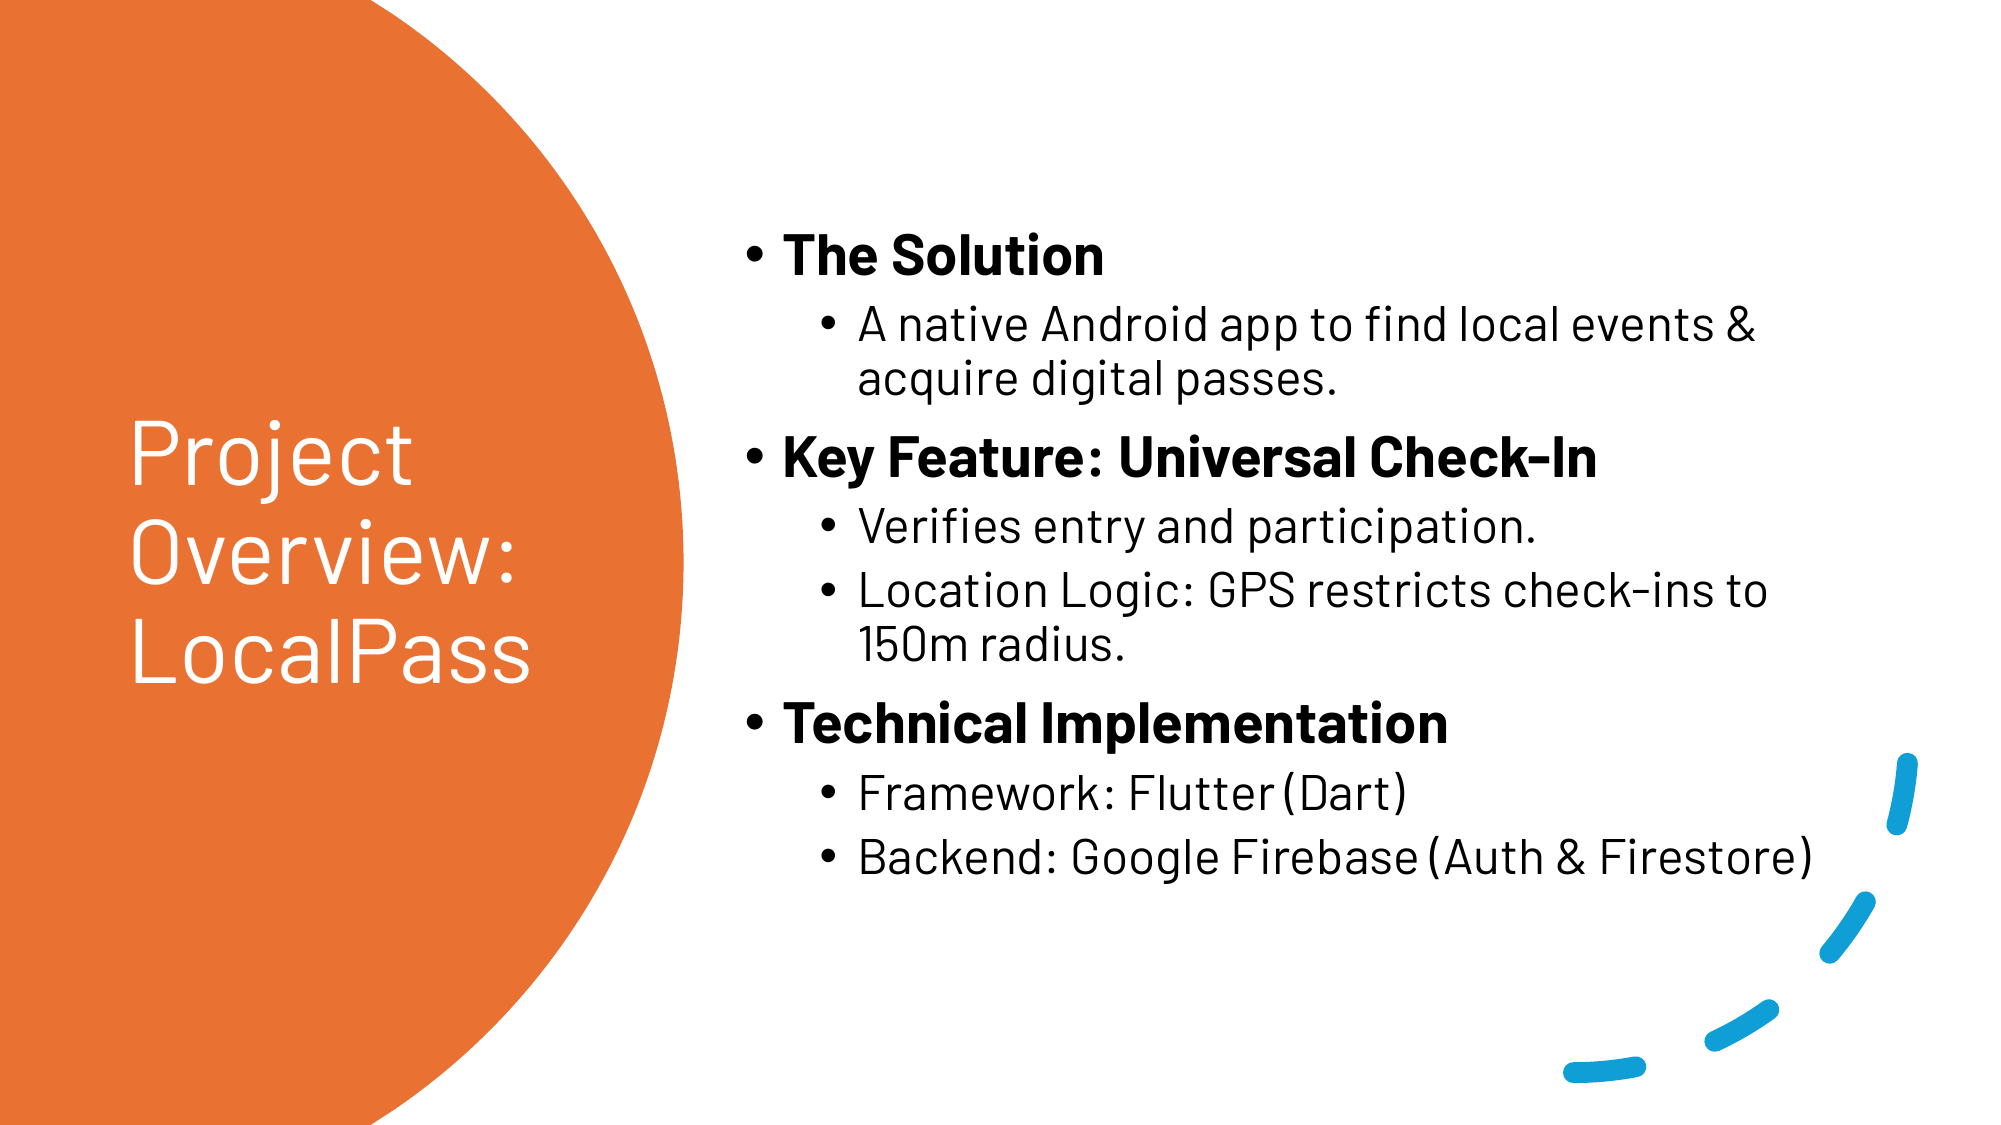

The Solution
A native Android app to find local events & acquire digital passes.
Key Feature: Universal Check-In
Verifies entry and participation.
Location Logic: GPS restricts check-ins to 150m radius.
Technical Implementation
Framework: Flutter (Dart)
Backend: Google Firebase (Auth & Firestore)
# Project Overview: LocalPass